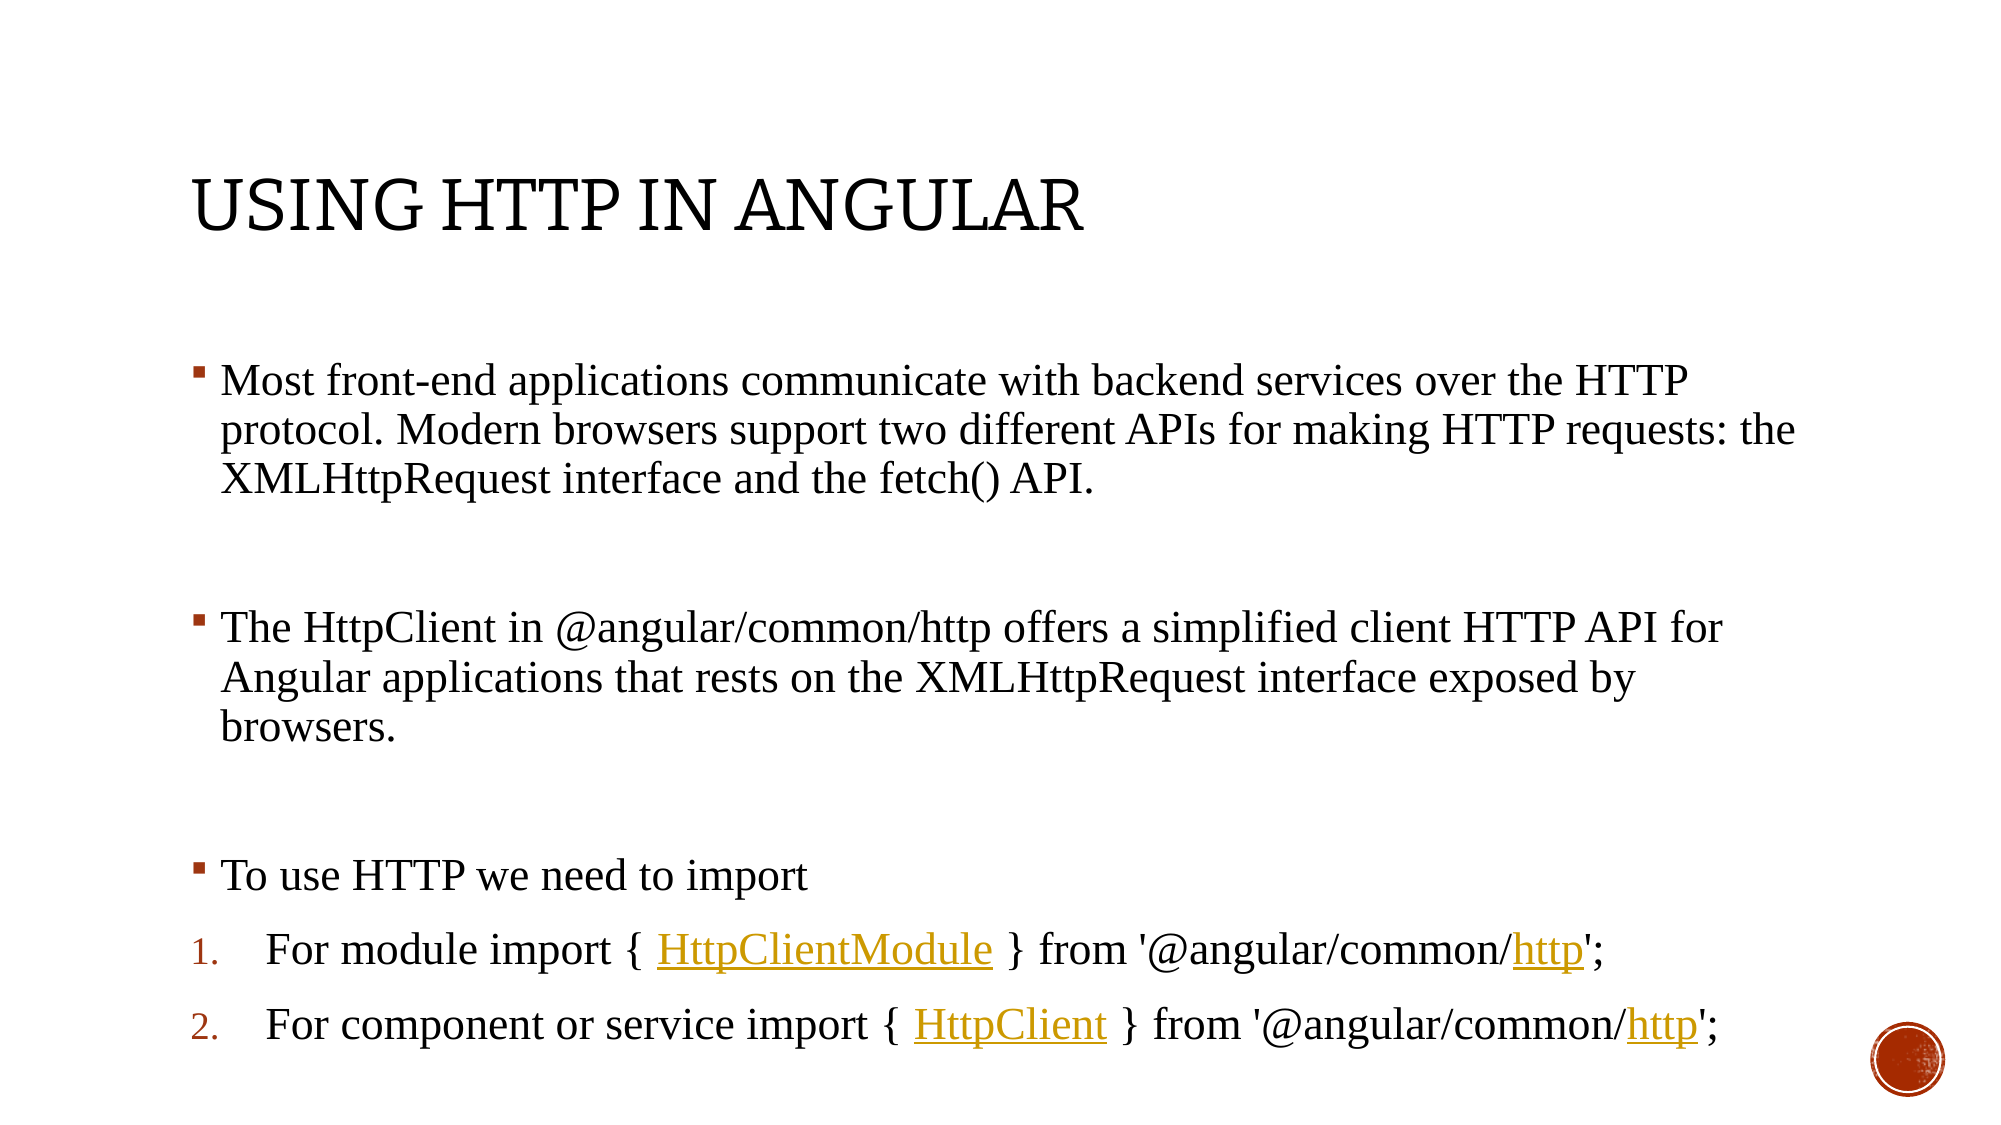

# Using Http in Angular
Most front-end applications communicate with backend services over the HTTP protocol. Modern browsers support two different APIs for making HTTP requests: the XMLHttpRequest interface and the fetch() API.

The HttpClient in @angular/common/http offers a simplified client HTTP API for Angular applications that rests on the XMLHttpRequest interface exposed by browsers.

To use HTTP we need to import
For module import { HttpClientModule } from '@angular/common/http';
For component or service import { HttpClient } from '@angular/common/http';